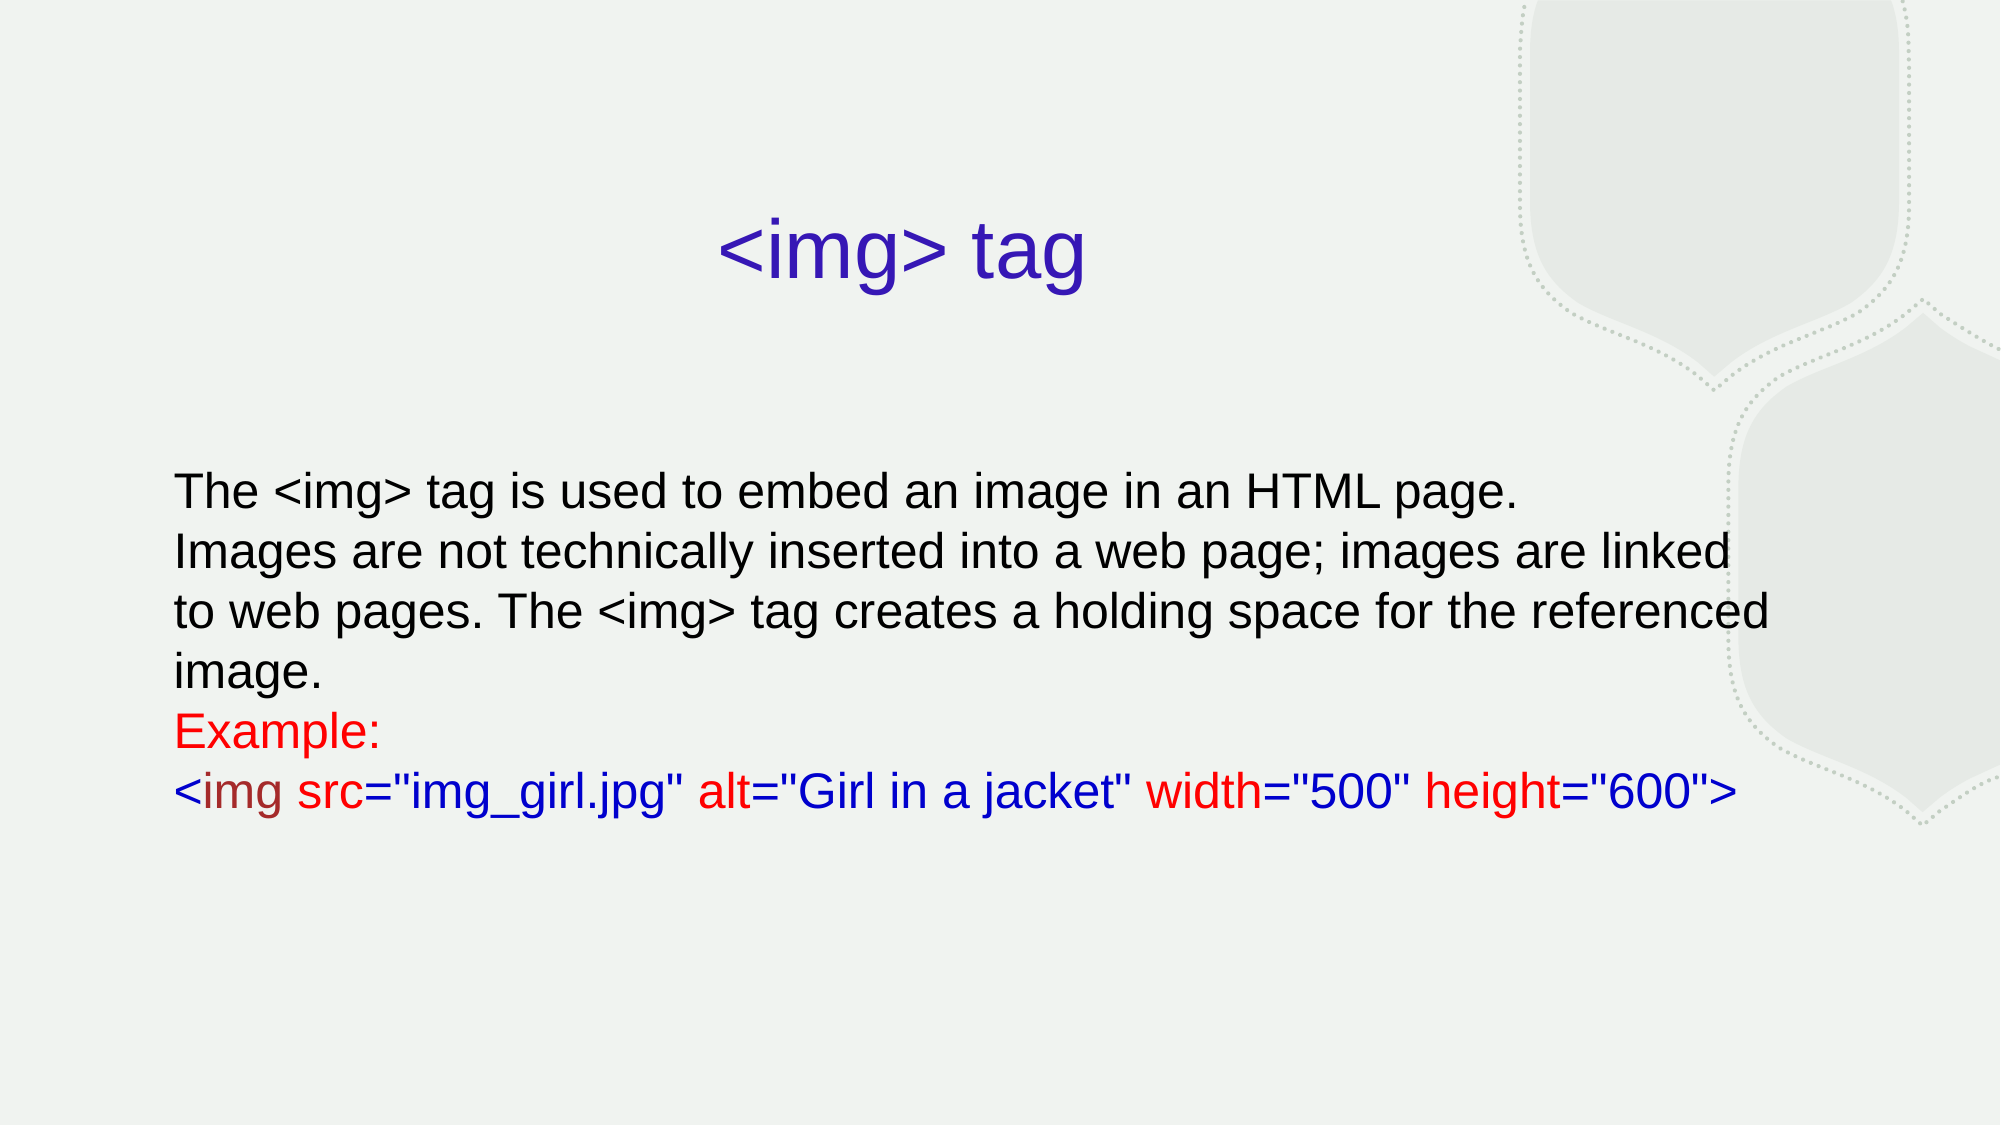

# <img> tag
The <img> tag is used to embed an image in an HTML page.
Images are not technically inserted into a web page; images are linked
to web pages. The <img> tag creates a holding space for the referenced
image.
Example:
<img src="img_girl.jpg" alt="Girl in a jacket" width="500" height="600">